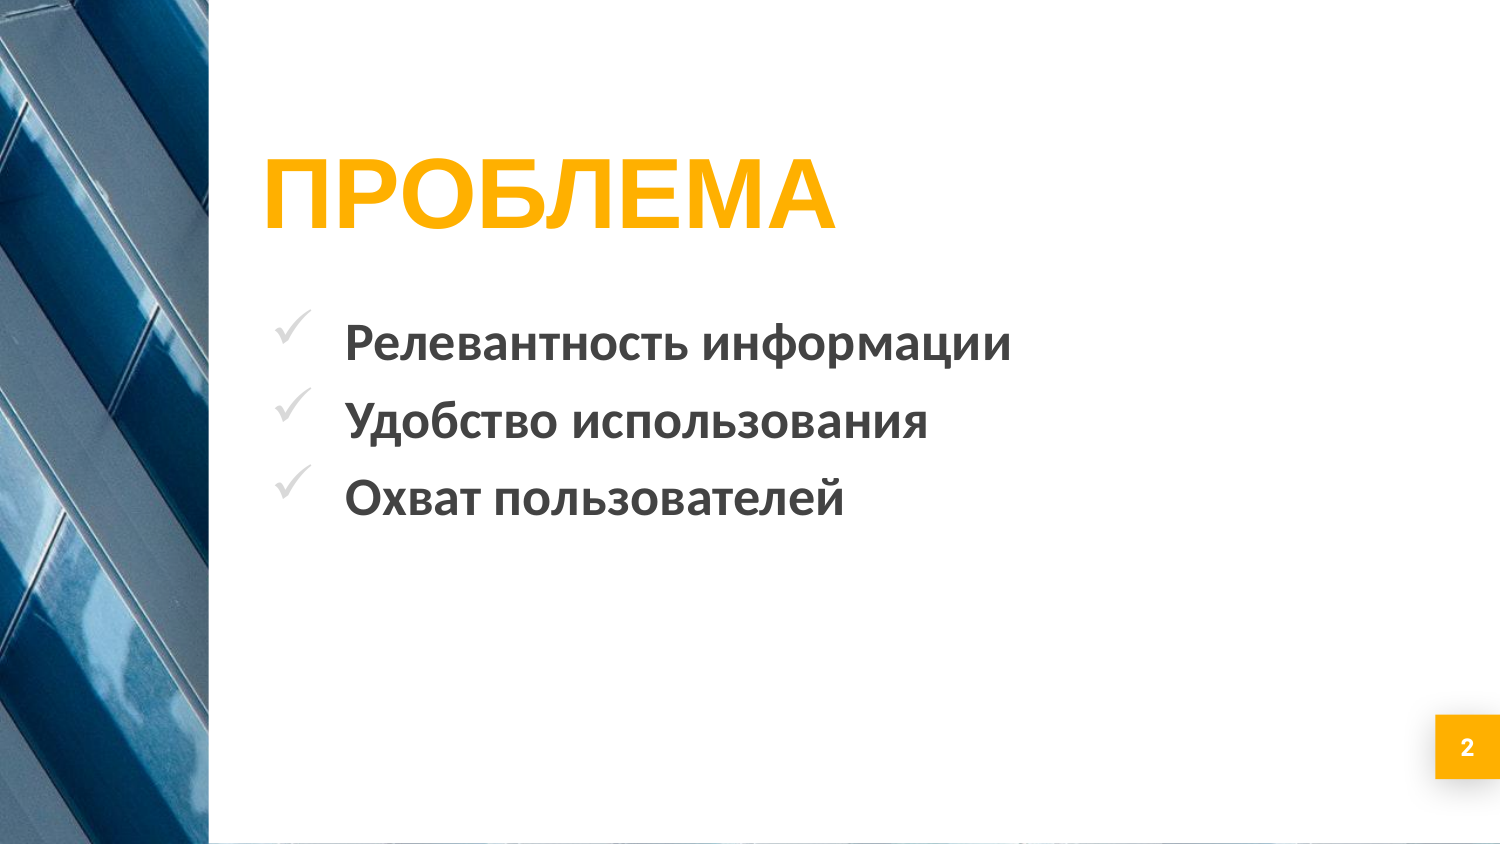

ПРОБЛЕМА
Релевантность информации
Удобство использования
Охват пользователей
2